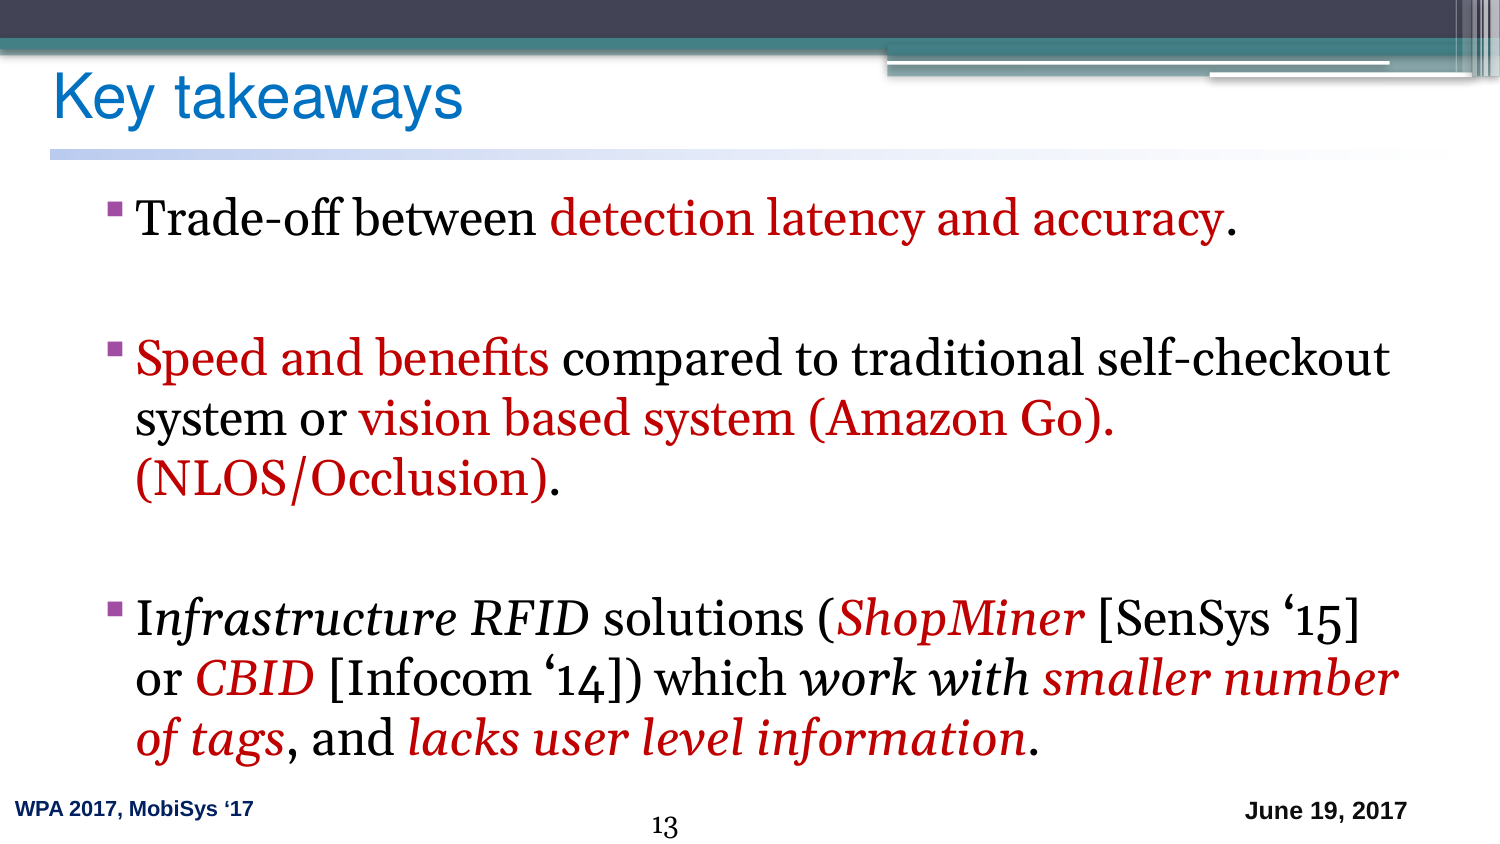

# Key takeaways
Trade-off between detection latency and accuracy.

Speed and benefits compared to traditional self-checkout system or vision based system (Amazon Go). (NLOS/Occlusion).

Infrastructure RFID solutions (ShopMiner [SenSys ‘15] or CBID [Infocom ‘14]) which work with smaller number of tags, and lacks user level information.